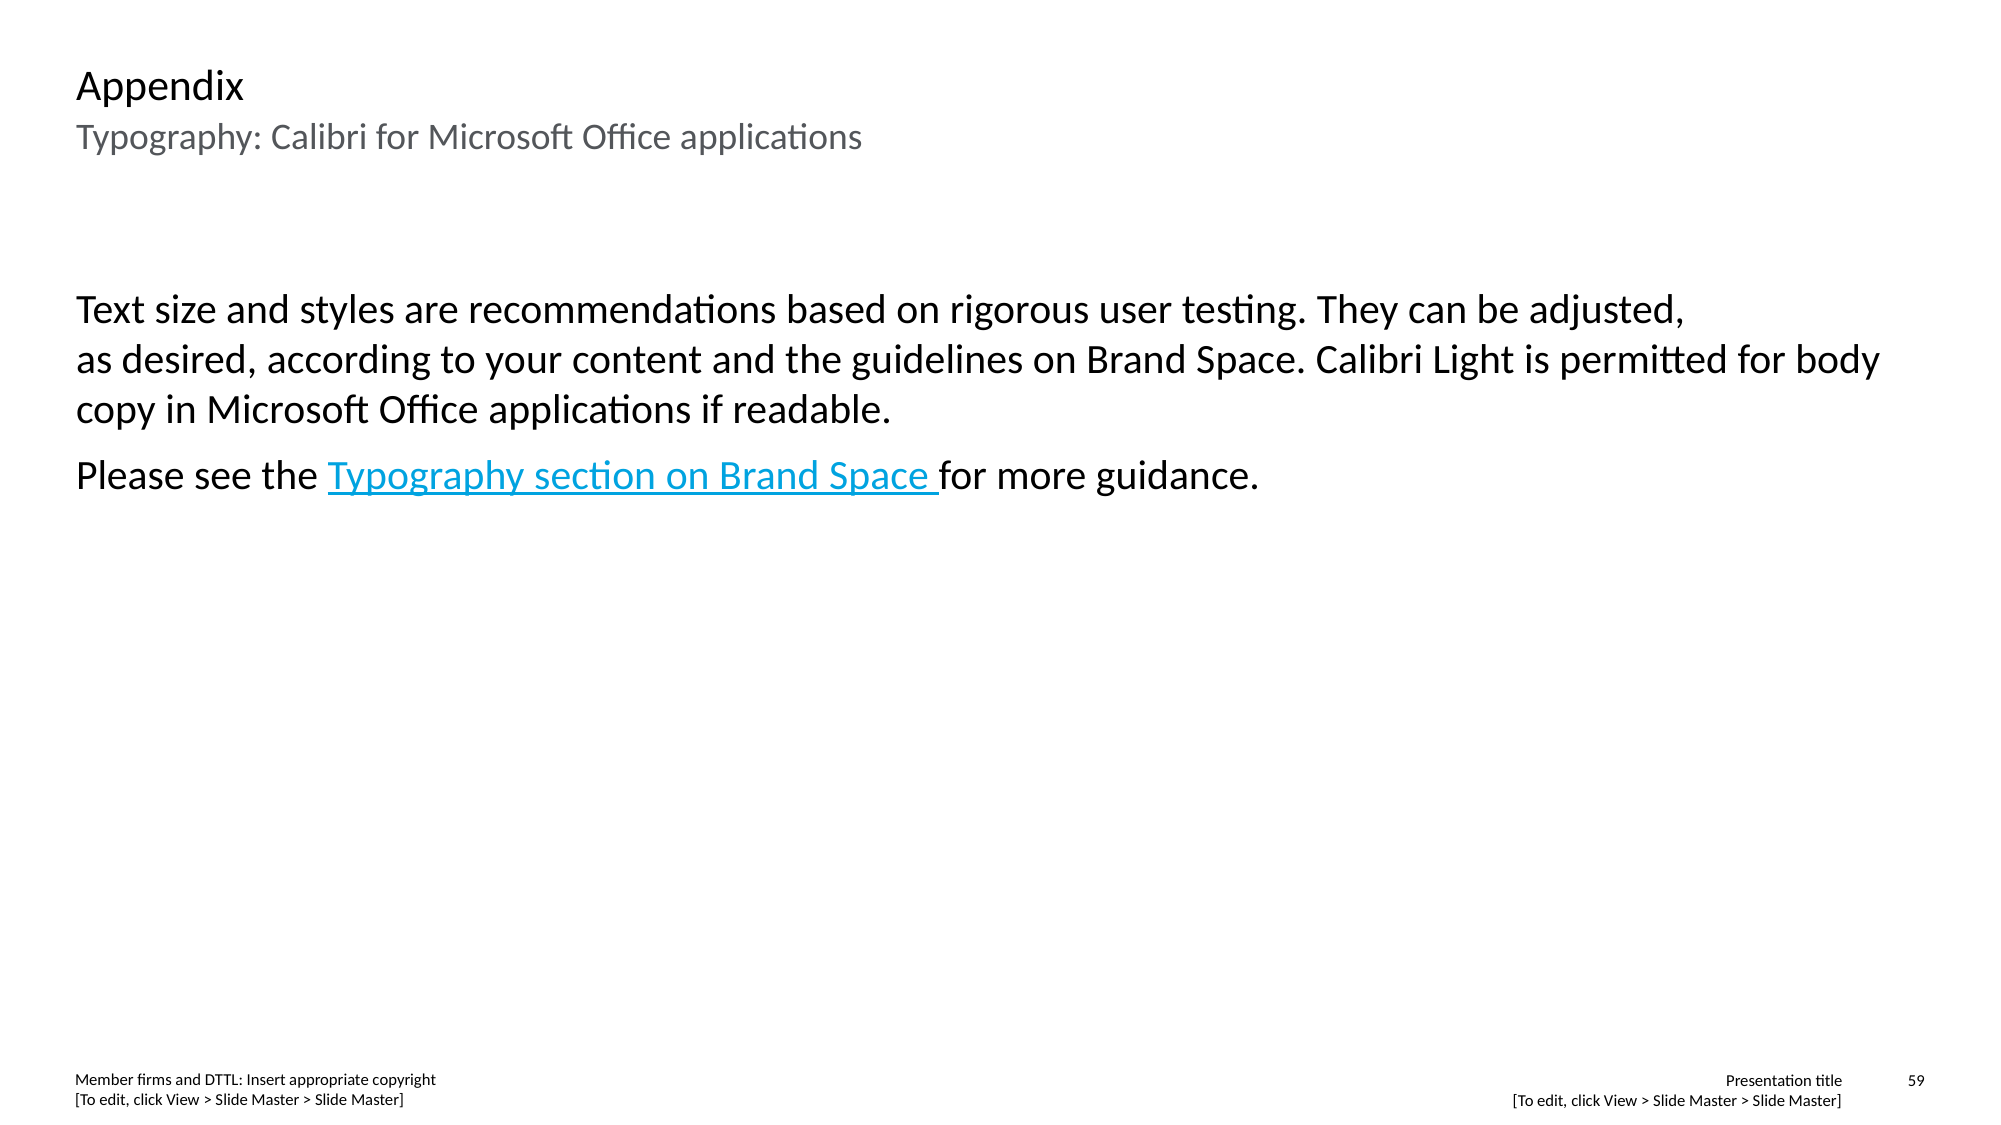

# Appendix
Typography: Calibri for Microsoft Office applications

Text size and styles are recommendations based on rigorous user testing. They can be adjusted,
as desired, according to your content and the guidelines on Brand Space. Calibri Light is permitted for body copy in Microsoft Office applications if readable.
Please see the Typography section on Brand Space for more guidance.